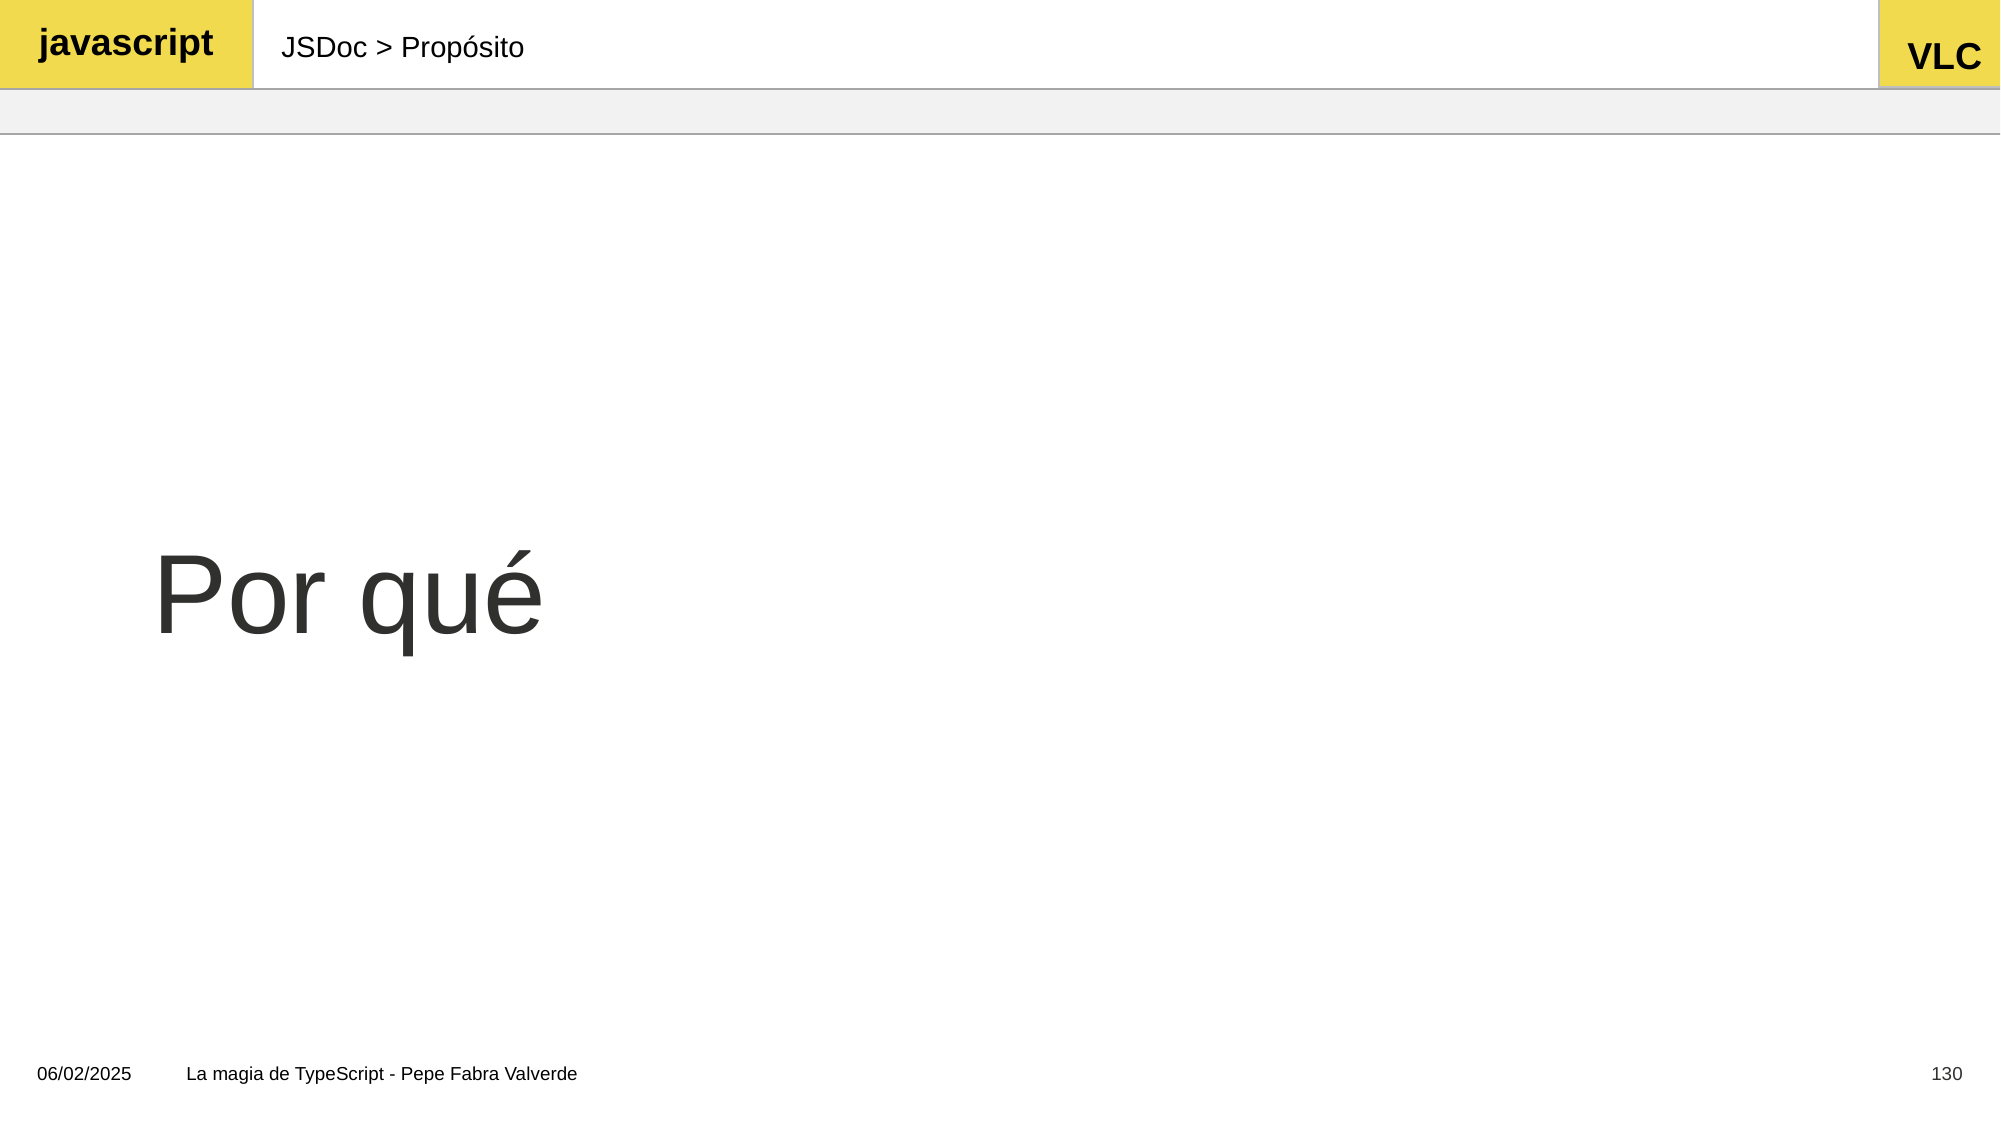

JSDoc > Propósito
# Por qué

06/02/2025
La magia de TypeScript - Pepe Fabra Valverde
130